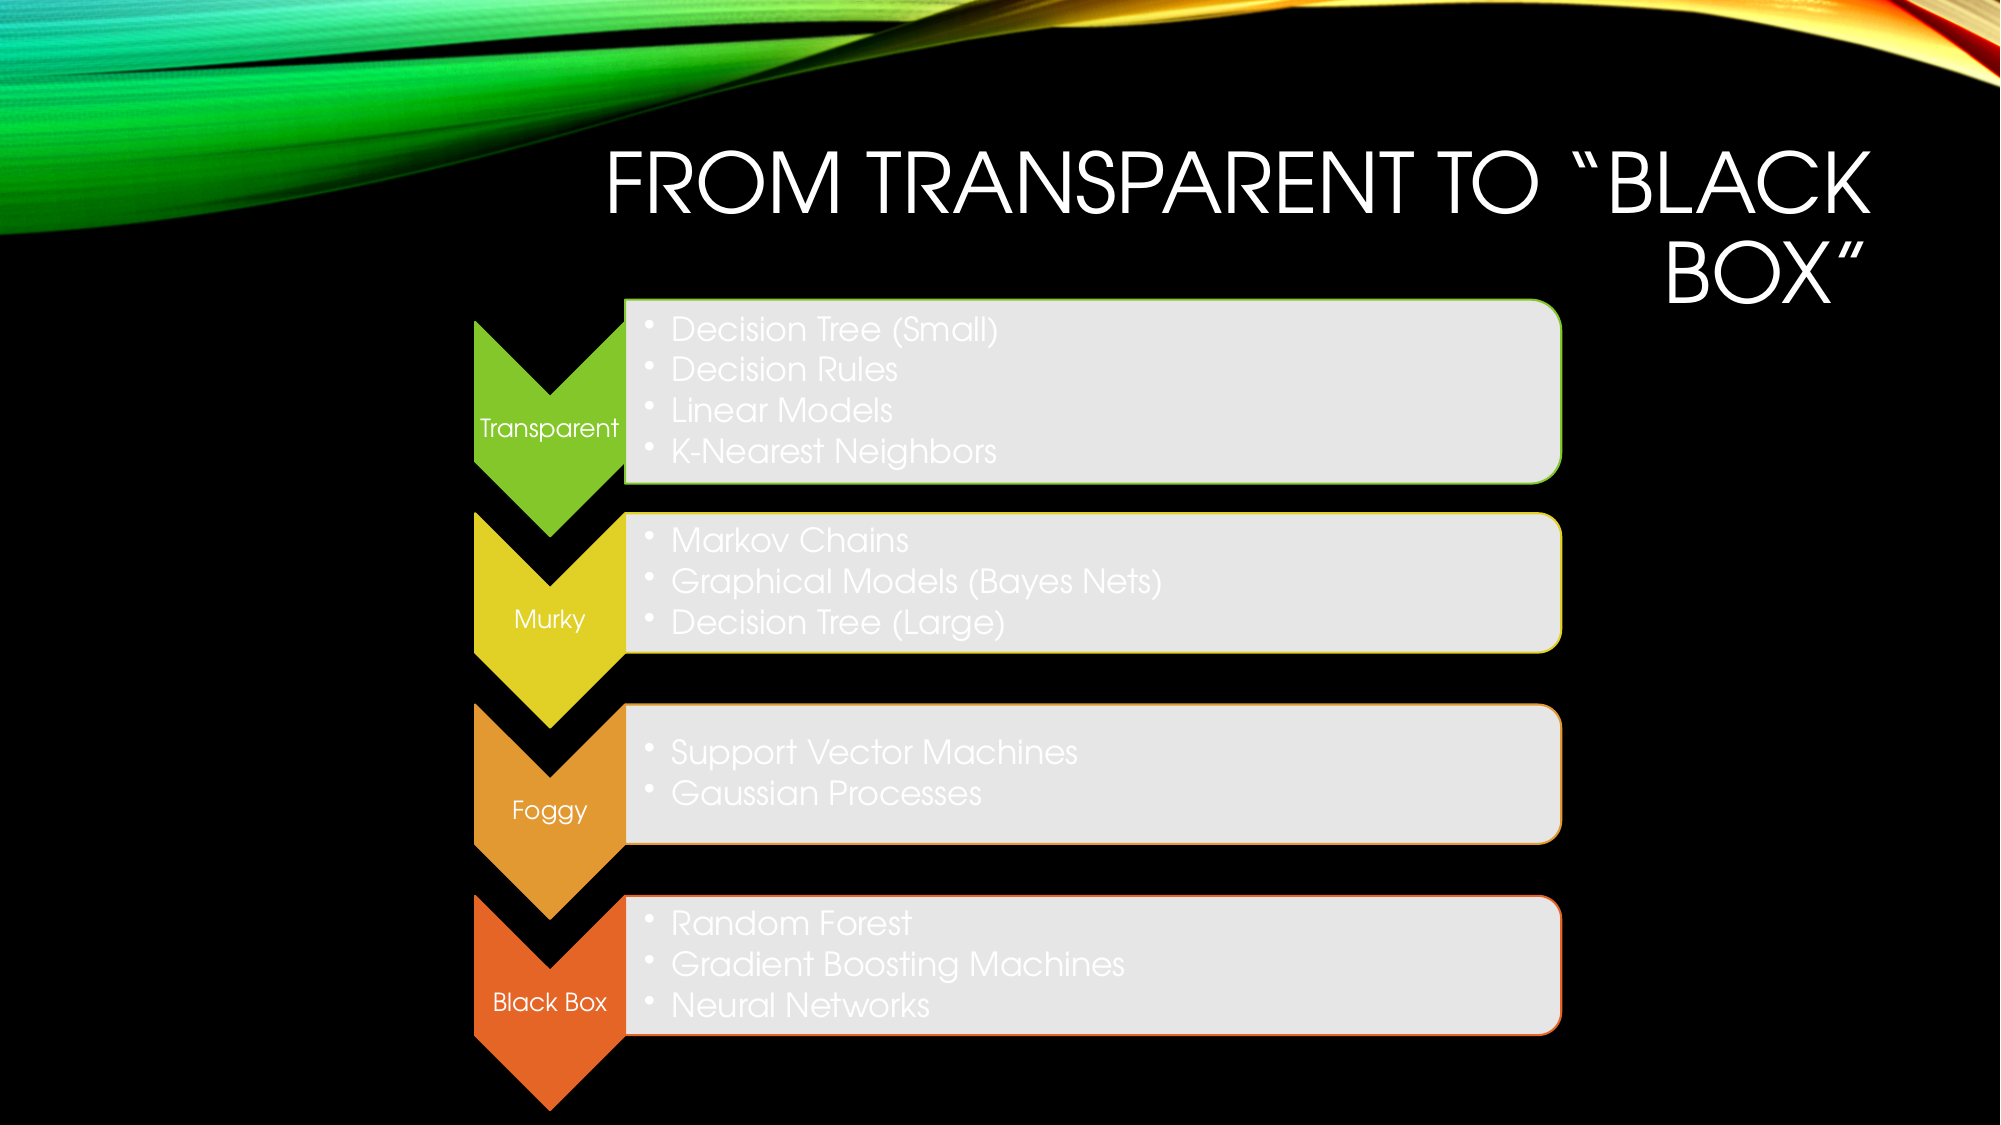

# From transparent to “black box”
Transparent
Decision Tree (Small)
Decision Rules
Linear Models
K-Nearest Neighbors
Murky
Markov Chains
Graphical Models (Bayes Nets)
Decision Tree (Large)
Foggy
Support Vector Machines
Gaussian Processes
Black Box
Random Forest
Gradient Boosting Machines
Neural Networks